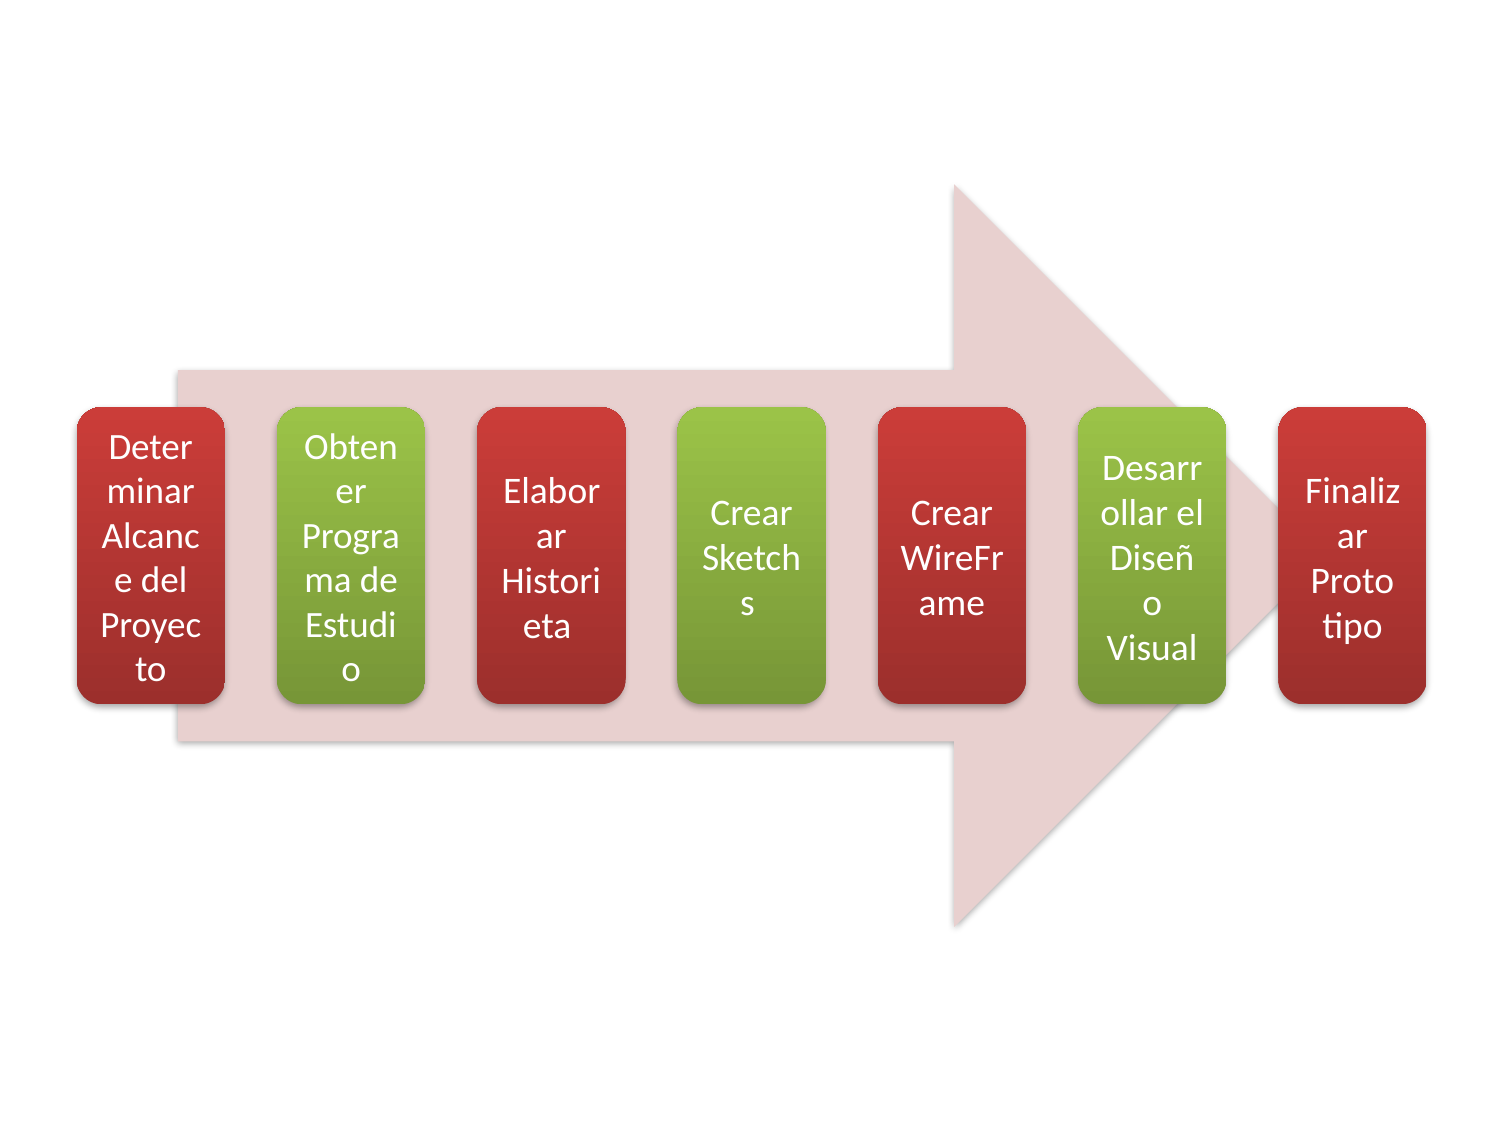

Obtener Programa de Estudio
Determinar Alcance del Proyecto
Elaborar Historieta
Crear Sketchs
Crear
WireFrame
Desarrollar el Diseño Visual
Finalizar Prototipo